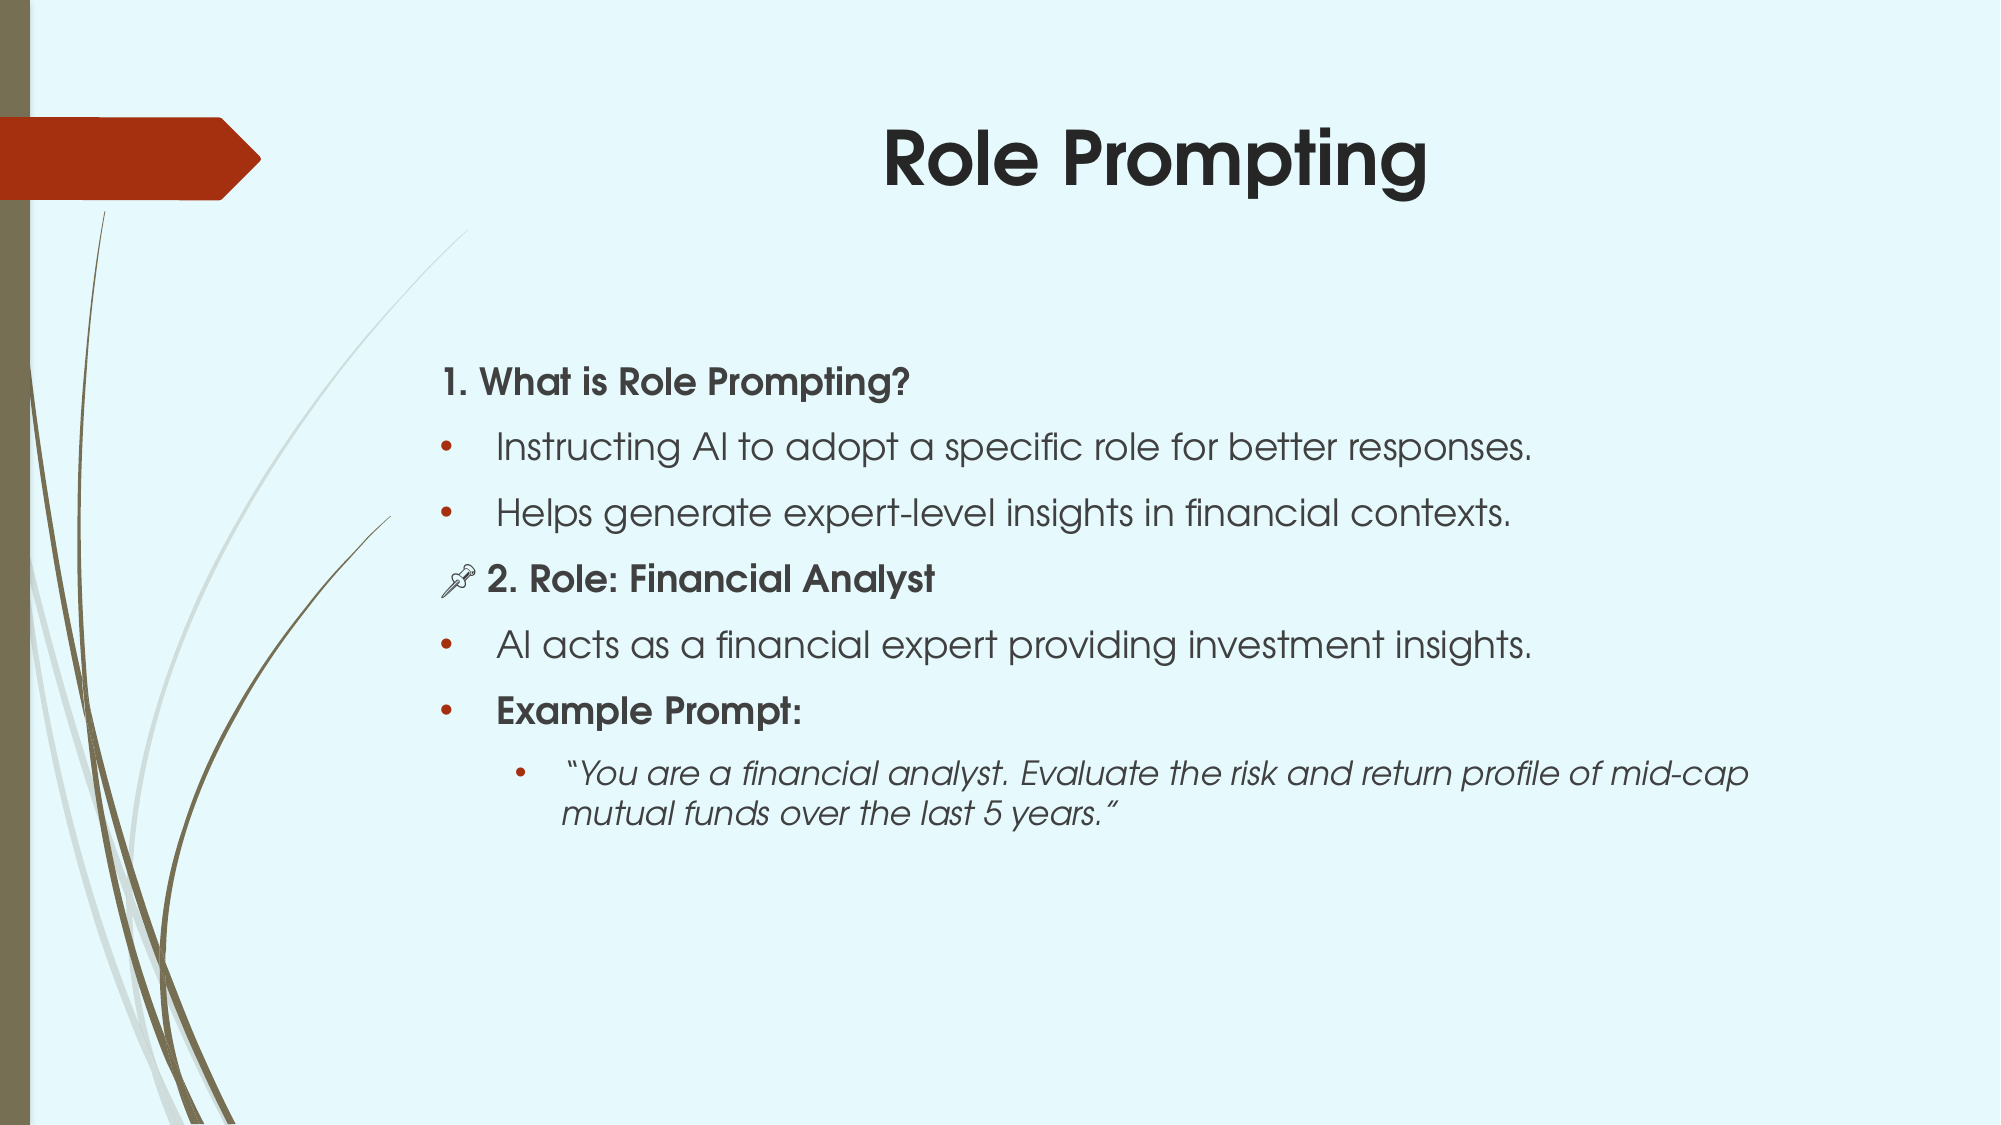

# Role Prompting
1. What is Role Prompting?
Instructing AI to adopt a specific role for better responses.
Helps generate expert-level insights in financial contexts.
📌 2. Role: Financial Analyst
AI acts as a financial expert providing investment insights.
Example Prompt:
“You are a financial analyst. Evaluate the risk and return profile of mid-cap mutual funds over the last 5 years.”